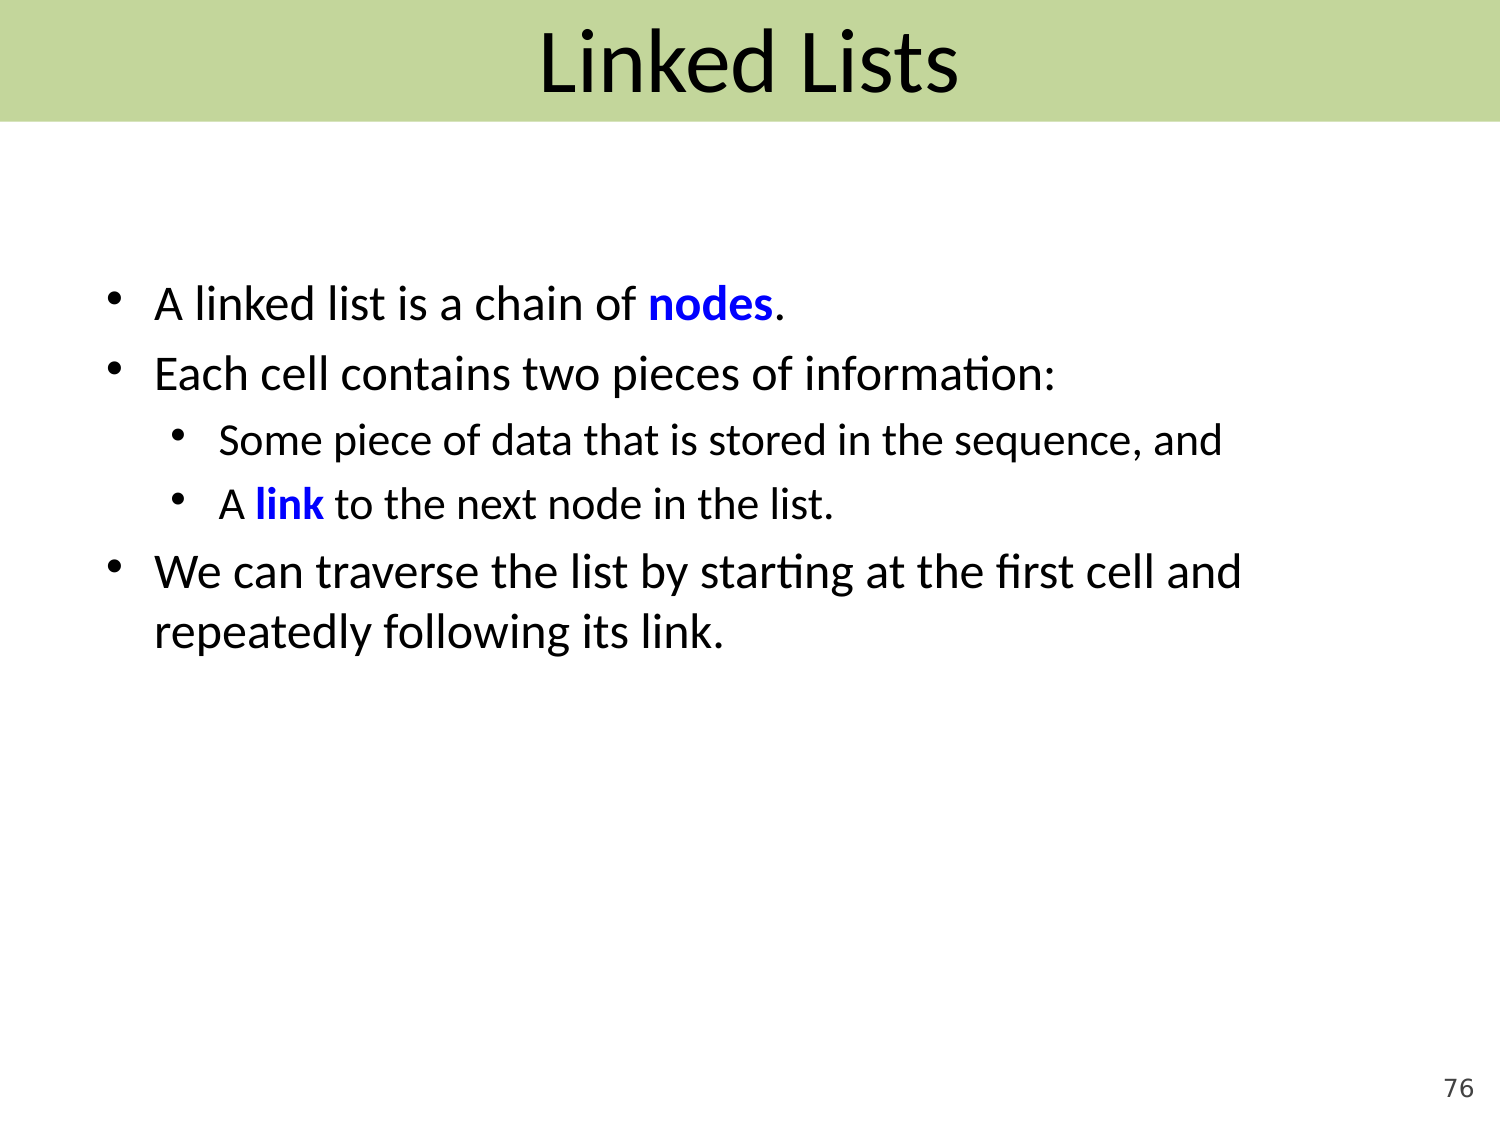

Linked Lists
A linked list is a chain of nodes.
Each cell contains two pieces of information:
Some piece of data that is stored in the sequence, and
A link to the next node in the list.
We can traverse the list by starting at the first cell and repeatedly following its link.